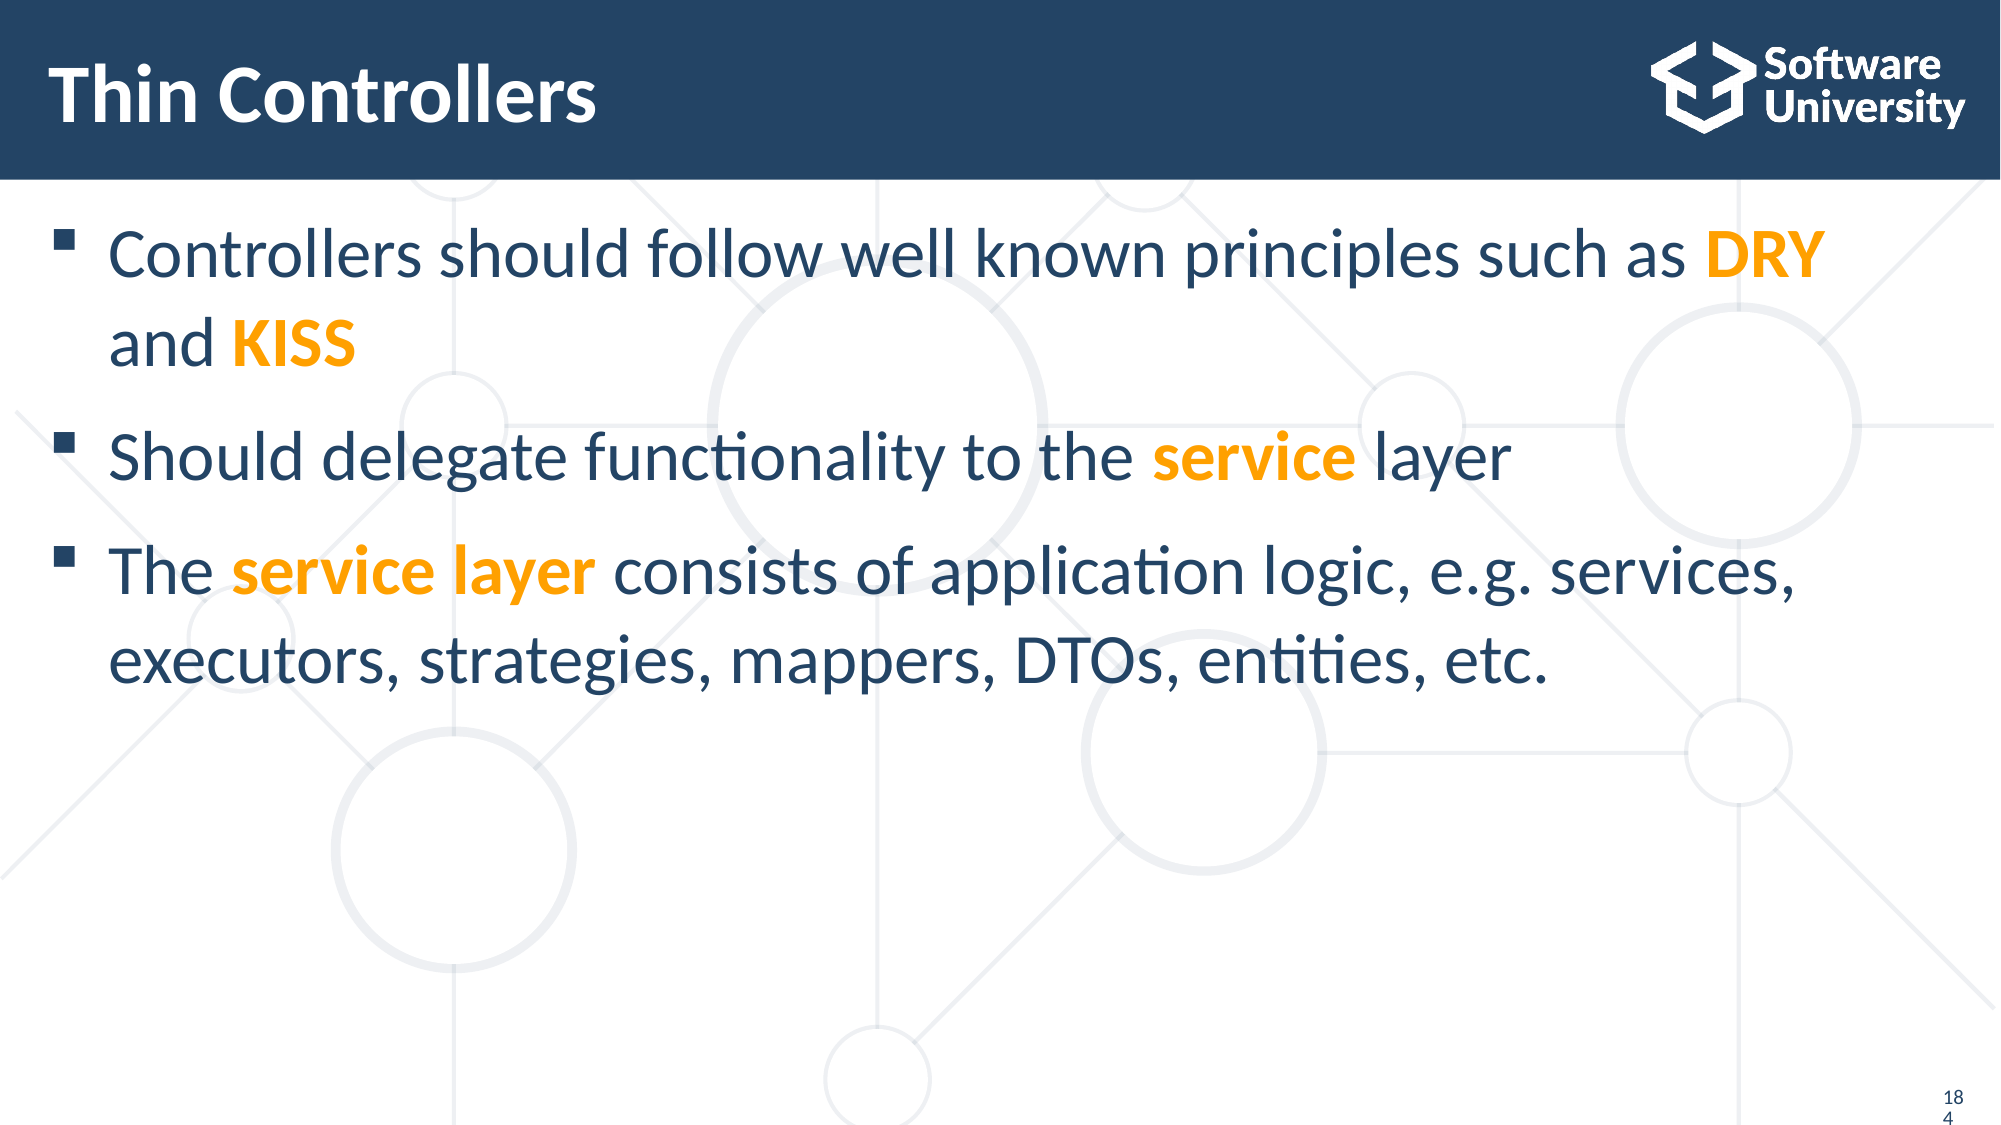

# Thin Controllers
Controllers should follow well known principles such as DRY
and KISS
Should delegate functionality to the service layer
The service layer consists of application logic, e.g. services,
executors, strategies, mappers, DTOs, entities, etc.
184